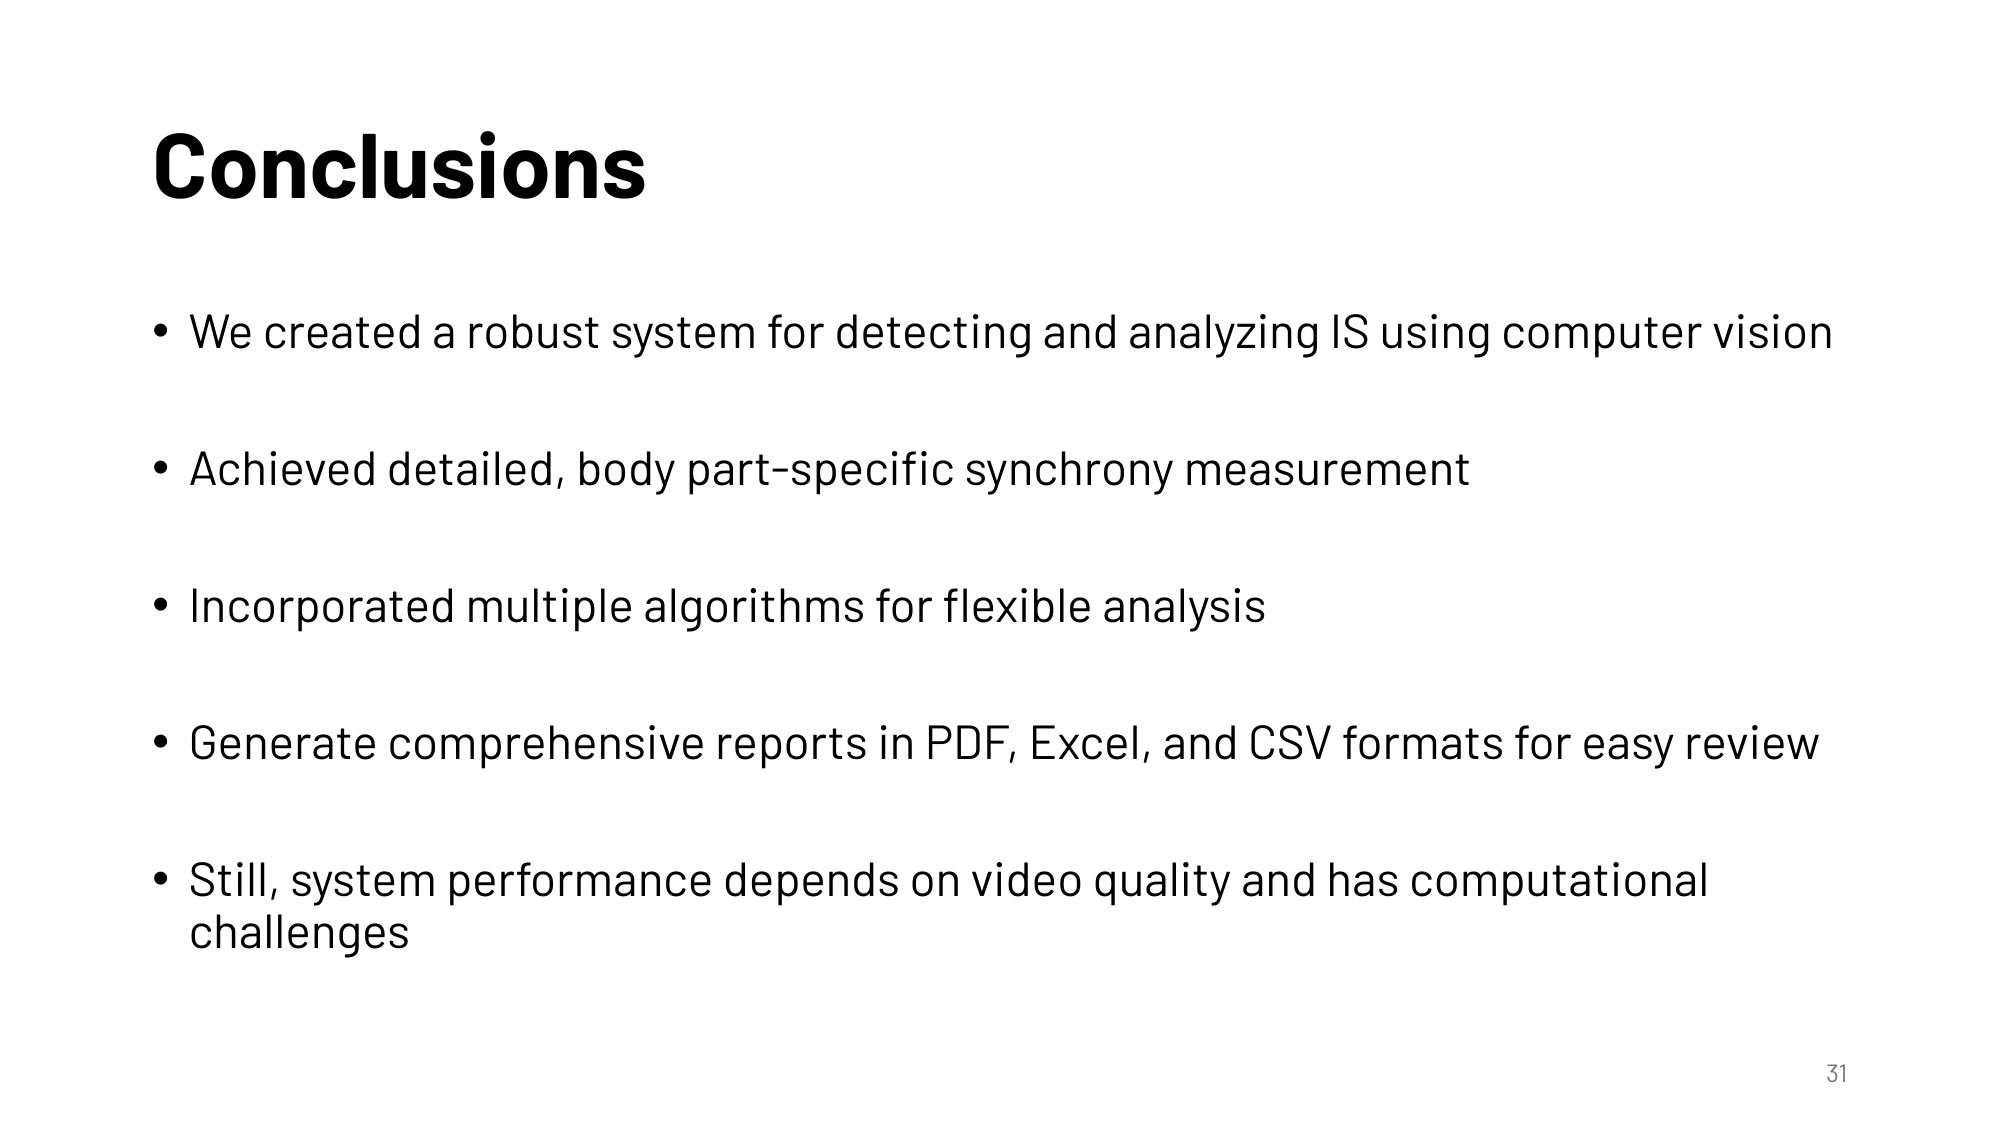

# Conclusions
We created a robust system for detecting and analyzing IS using computer vision

Achieved detailed, body part-specific synchrony measurement

Incorporated multiple algorithms for flexible analysis

Generate comprehensive reports in PDF, Excel, and CSV formats for easy review

Still, system performance depends on video quality and has computational challenges

31